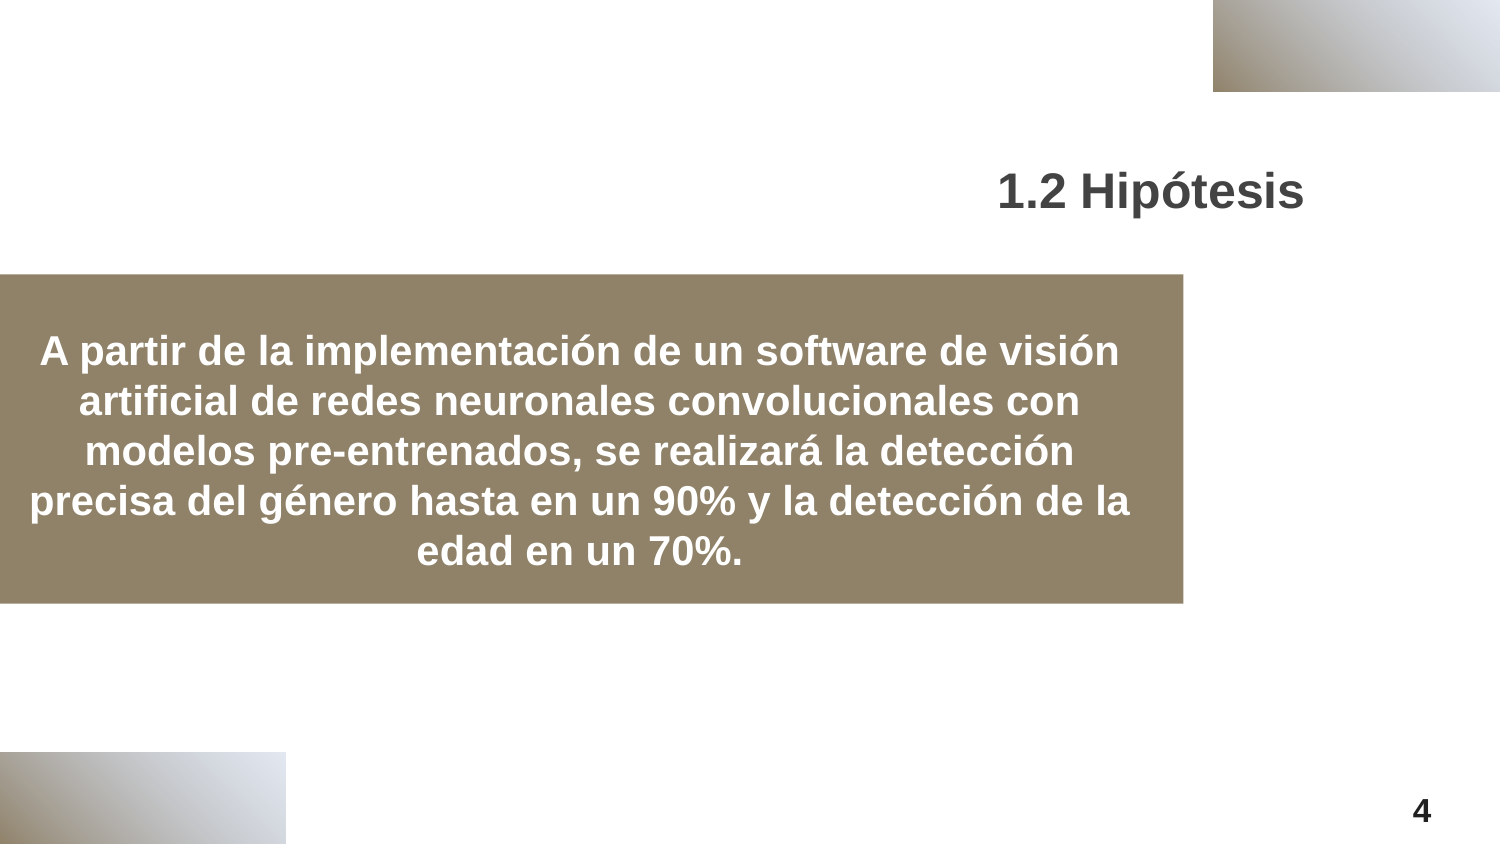

# 1.2 Hipótesis

A partir de la implementación de un software de visión artificial de redes neuronales convolucionales con modelos pre-entrenados, se realizará la detección precisa del género hasta en un 90% y la detección de la edad en un 70%.

4